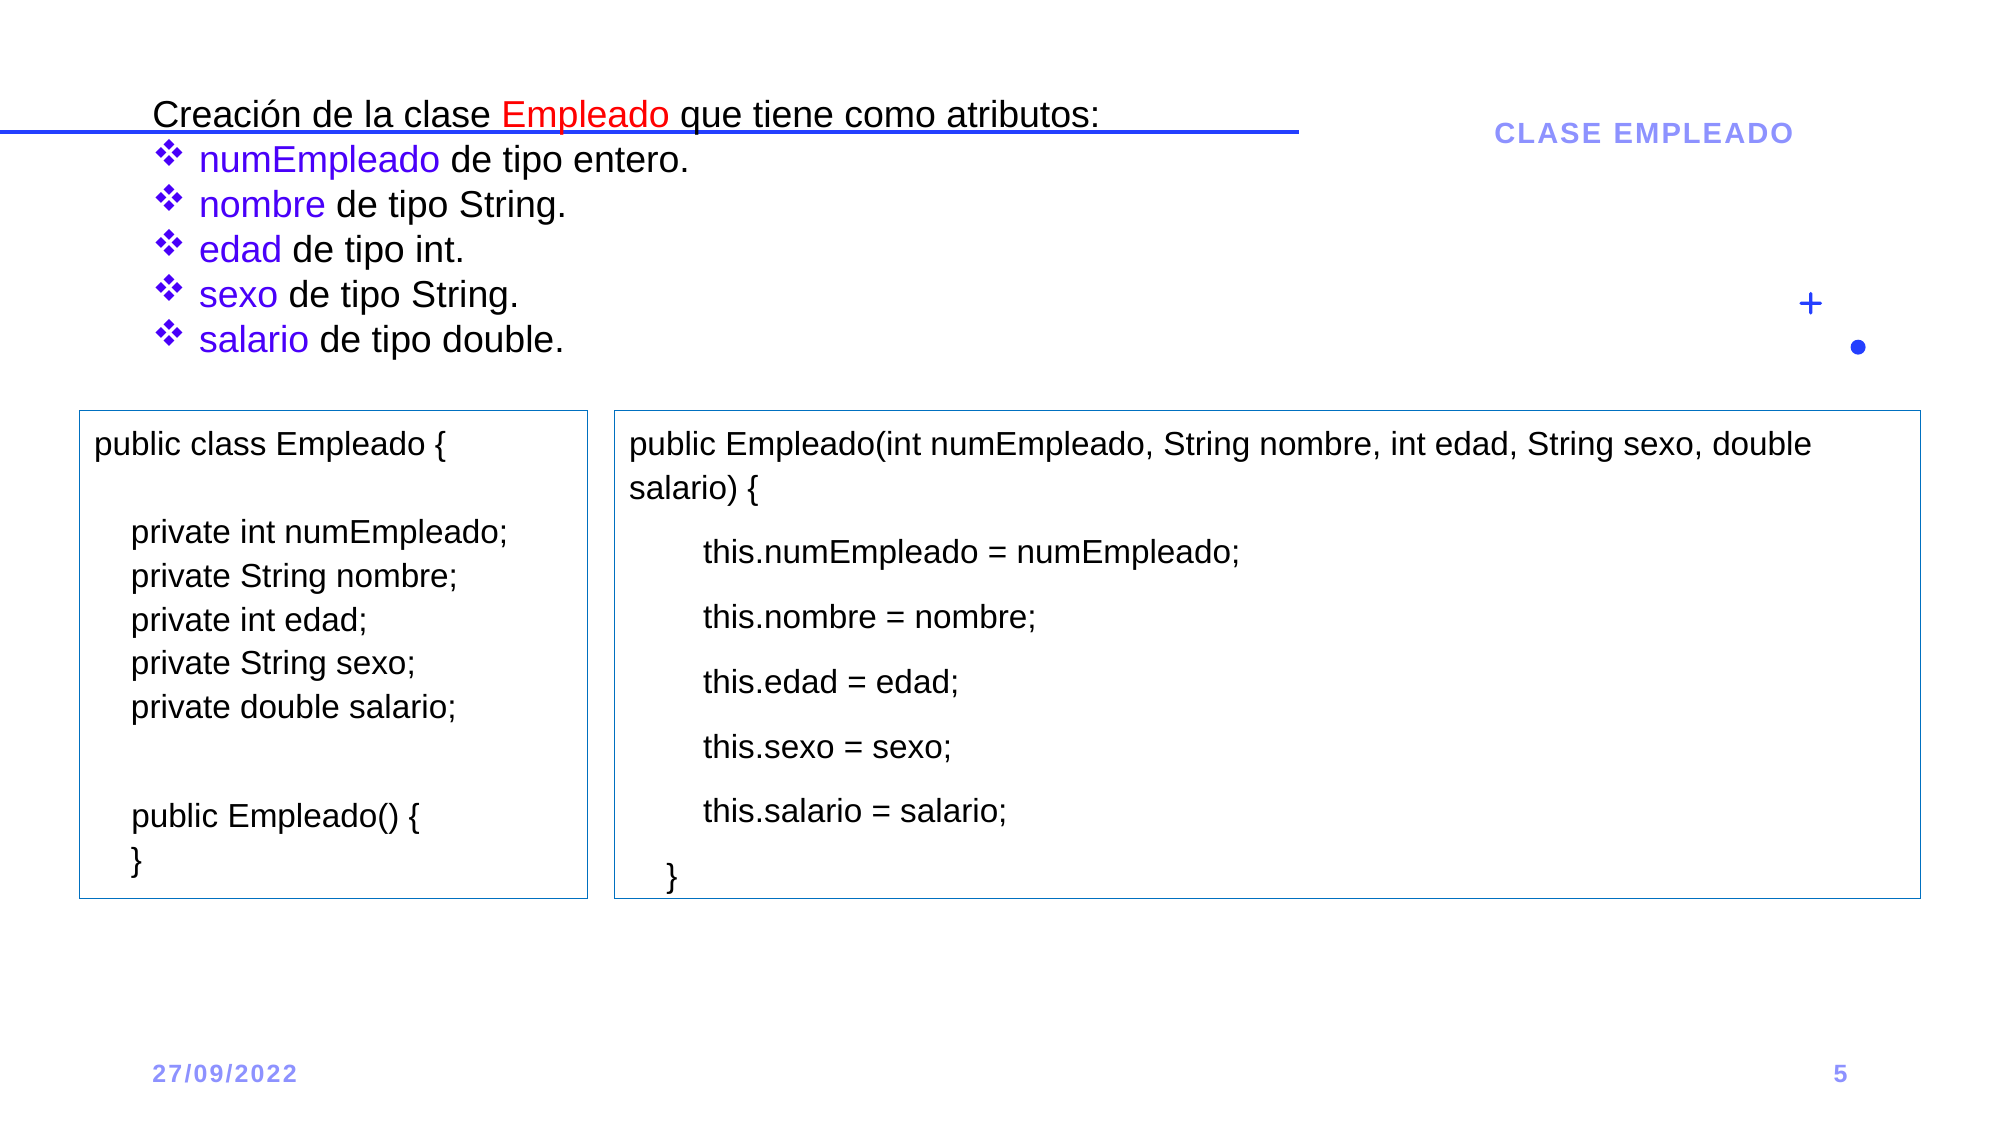

Creación de la clase Empleado que tiene como atributos:
numEmpleado de tipo entero.
nombre de tipo String.
edad de tipo int.
sexo de tipo String.
salario de tipo double.
Clase empleado
public class Empleado {
    private int numEmpleado;
    private String nombre;
    private int edad;
    private String sexo;
    private double salario;
    public Empleado() {
    }
public Empleado(int numEmpleado, String nombre, int edad, String sexo, double salario) {
        this.numEmpleado = numEmpleado;
        this.nombre = nombre;
        this.edad = edad;
        this.sexo = sexo;
        this.salario = salario;
    }
27/09/2022
5